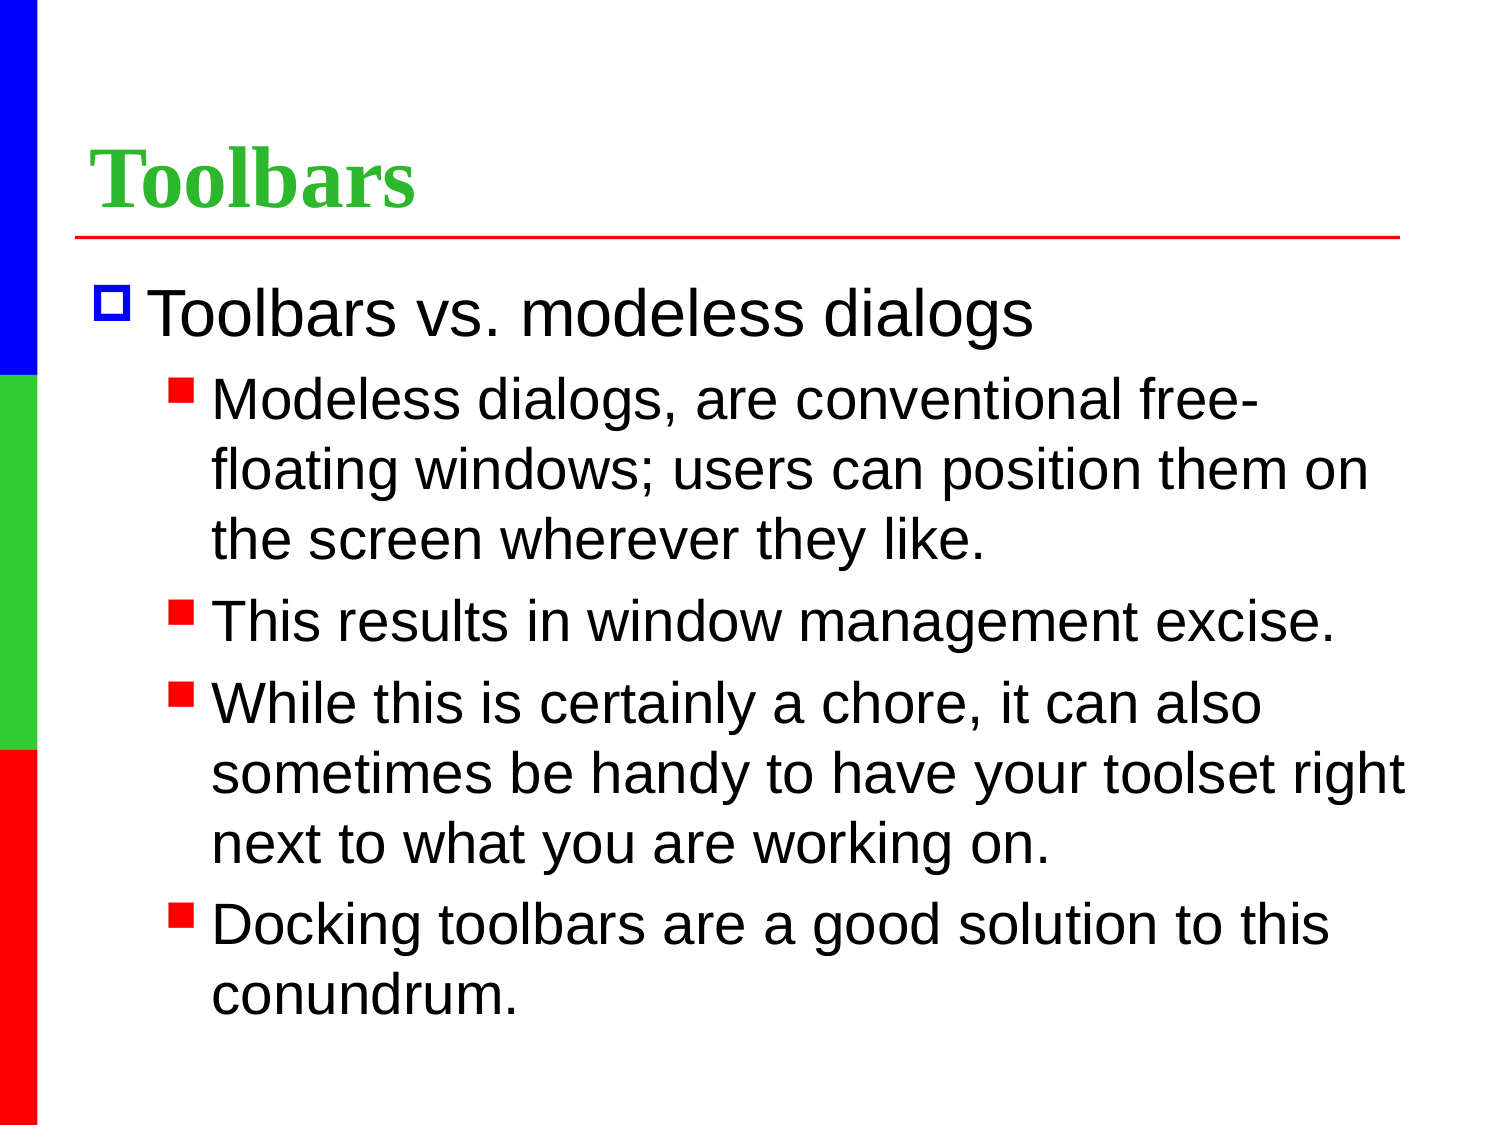

# Toolbars
Toolbars vs. modeless dialogs
Modeless dialogs, are conventional free-floating windows; users can position them on the screen wherever they like.
This results in window management excise.
While this is certainly a chore, it can also sometimes be handy to have your toolset right next to what you are working on.
Docking toolbars are a good solution to this conundrum.